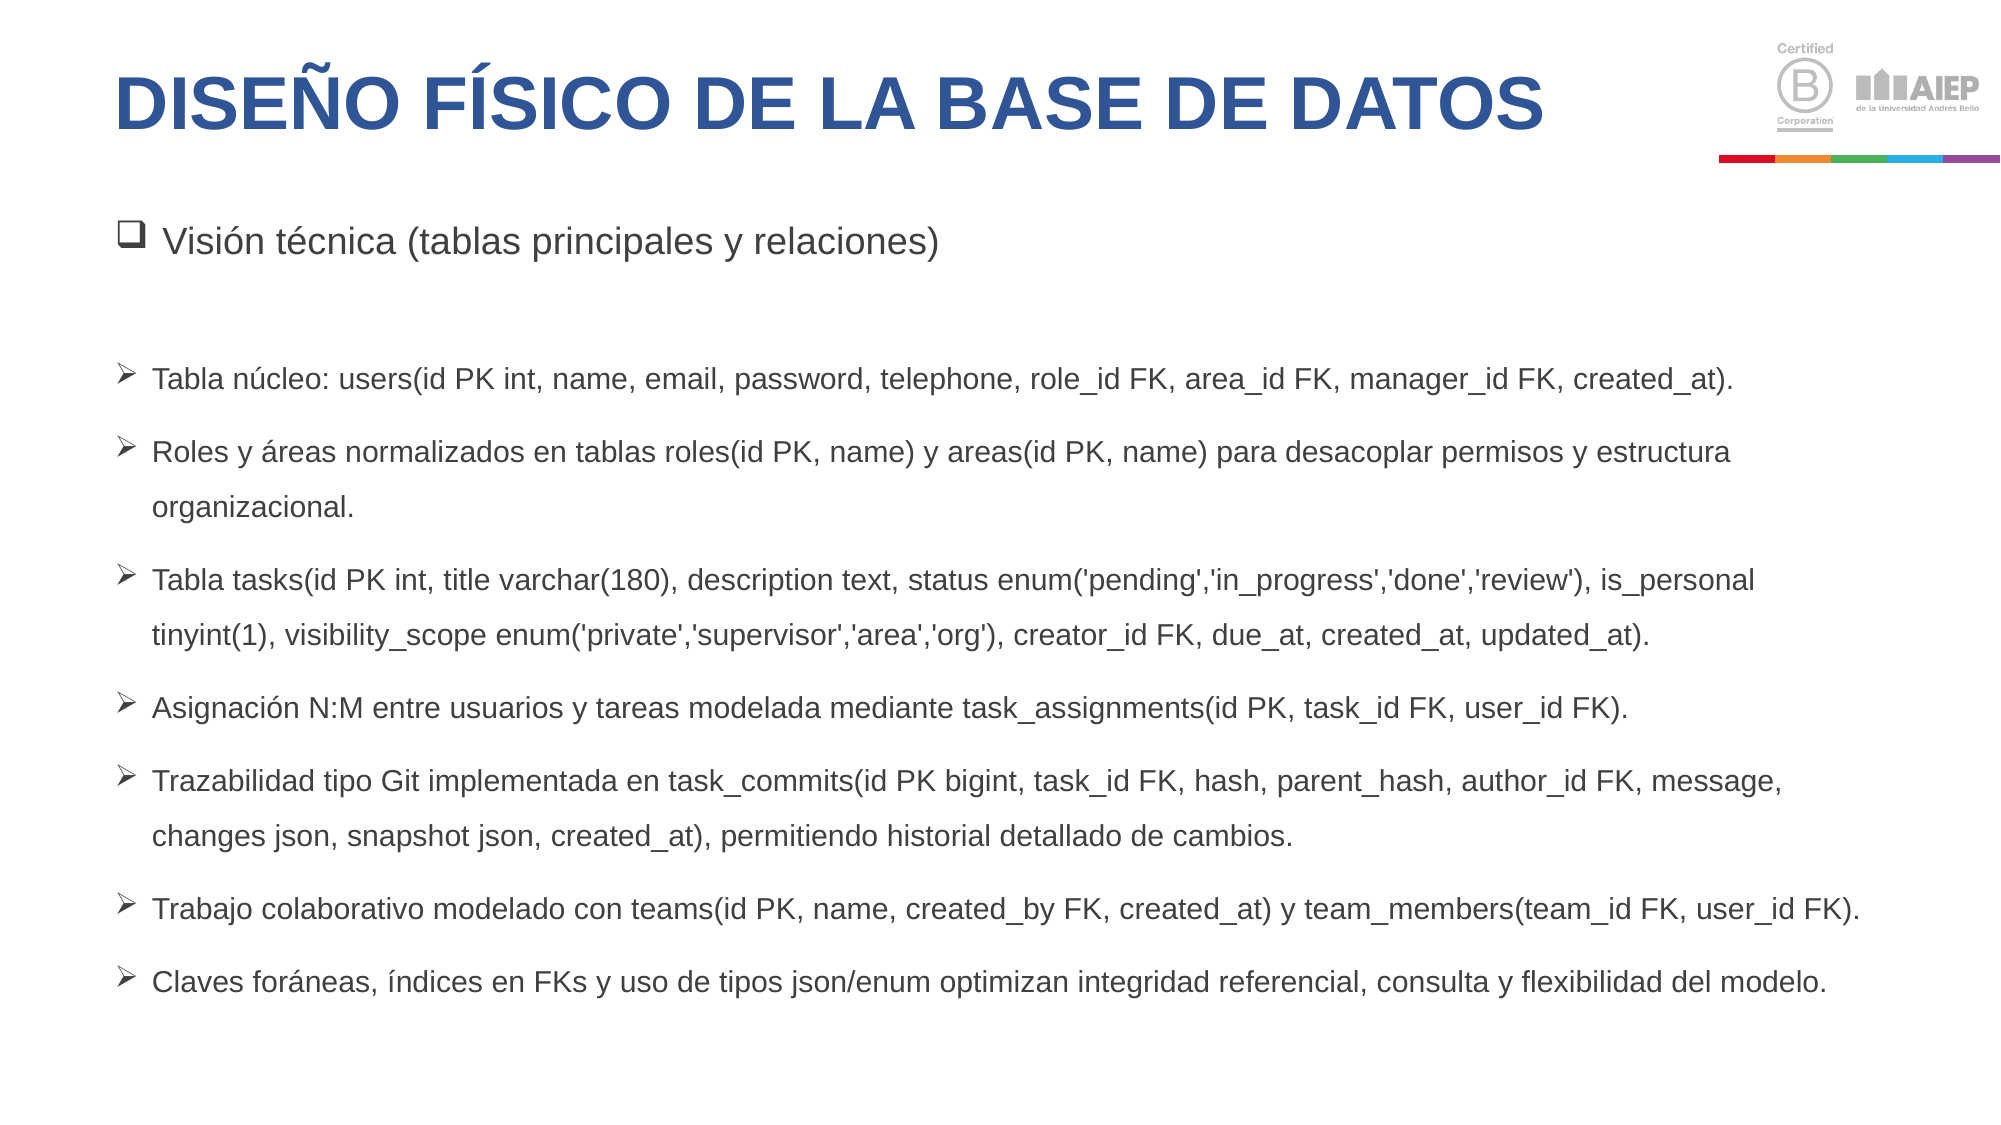

# Diseño físico de la base de datos
 Visión técnica (tablas principales y relaciones)

Tabla núcleo: users(id PK int, name, email, password, telephone, role_id FK, area_id FK, manager_id FK, created_at).
Roles y áreas normalizados en tablas roles(id PK, name) y areas(id PK, name) para desacoplar permisos y estructura organizacional.
Tabla tasks(id PK int, title varchar(180), description text, status enum('pending','in_progress','done','review'), is_personal tinyint(1), visibility_scope enum('private','supervisor','area','org'), creator_id FK, due_at, created_at, updated_at).
Asignación N:M entre usuarios y tareas modelada mediante task_assignments(id PK, task_id FK, user_id FK).
Trazabilidad tipo Git implementada en task_commits(id PK bigint, task_id FK, hash, parent_hash, author_id FK, message, changes json, snapshot json, created_at), permitiendo historial detallado de cambios.
Trabajo colaborativo modelado con teams(id PK, name, created_by FK, created_at) y team_members(team_id FK, user_id FK).
Claves foráneas, índices en FKs y uso de tipos json/enum optimizan integridad referencial, consulta y flexibilidad del modelo.